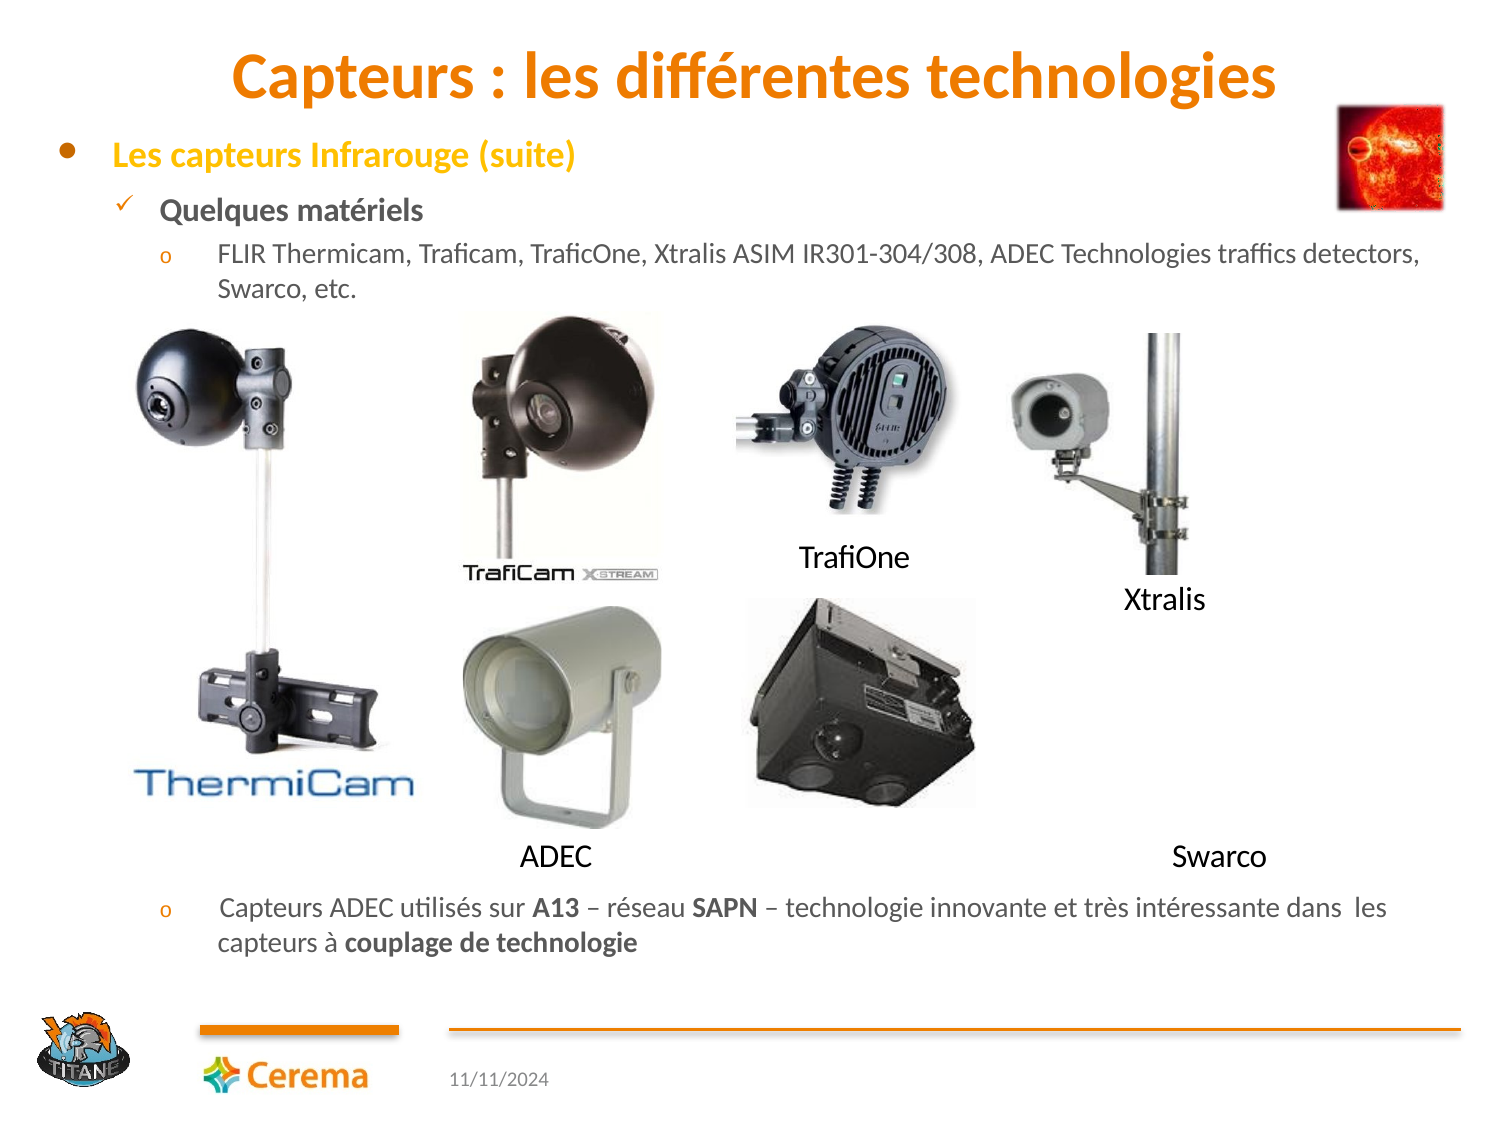

# Capteurs : les différentes technologies

Les capteurs Infrarouge (suite)
Quelques matériels
o	FLIR Thermicam, Traficam, TraficOne, Xtralis ASIM IR301-304/308, ADEC Technologies traffics detectors,  Swarco, etc.

TrafiOne
Xtralis

ADEC	Swarco
o	Capteurs ADEC utilisés sur A13 – réseau SAPN – technologie innovante et très intéressante dans les
capteurs à couplage de technologie